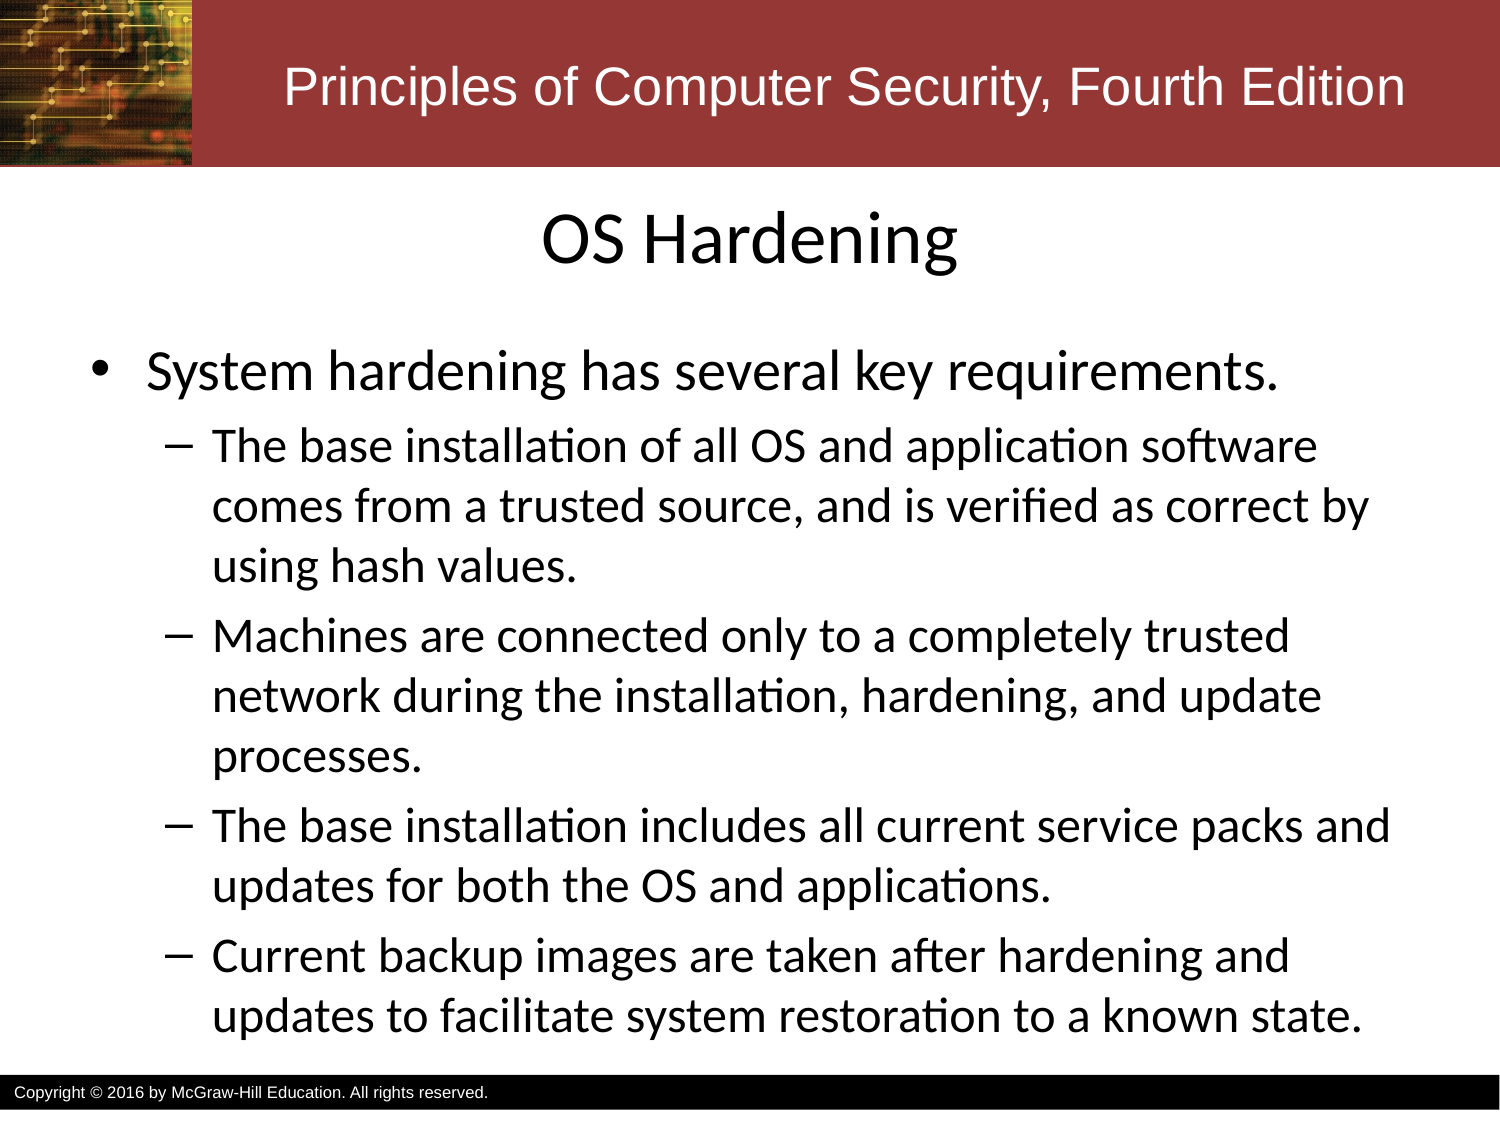

# OS Hardening
System hardening has several key requirements.
The base installation of all OS and application software comes from a trusted source, and is verified as correct by using hash values.
Machines are connected only to a completely trusted network during the installation, hardening, and update processes.
The base installation includes all current service packs and updates for both the OS and applications.
Current backup images are taken after hardening and updates to facilitate system restoration to a known state.